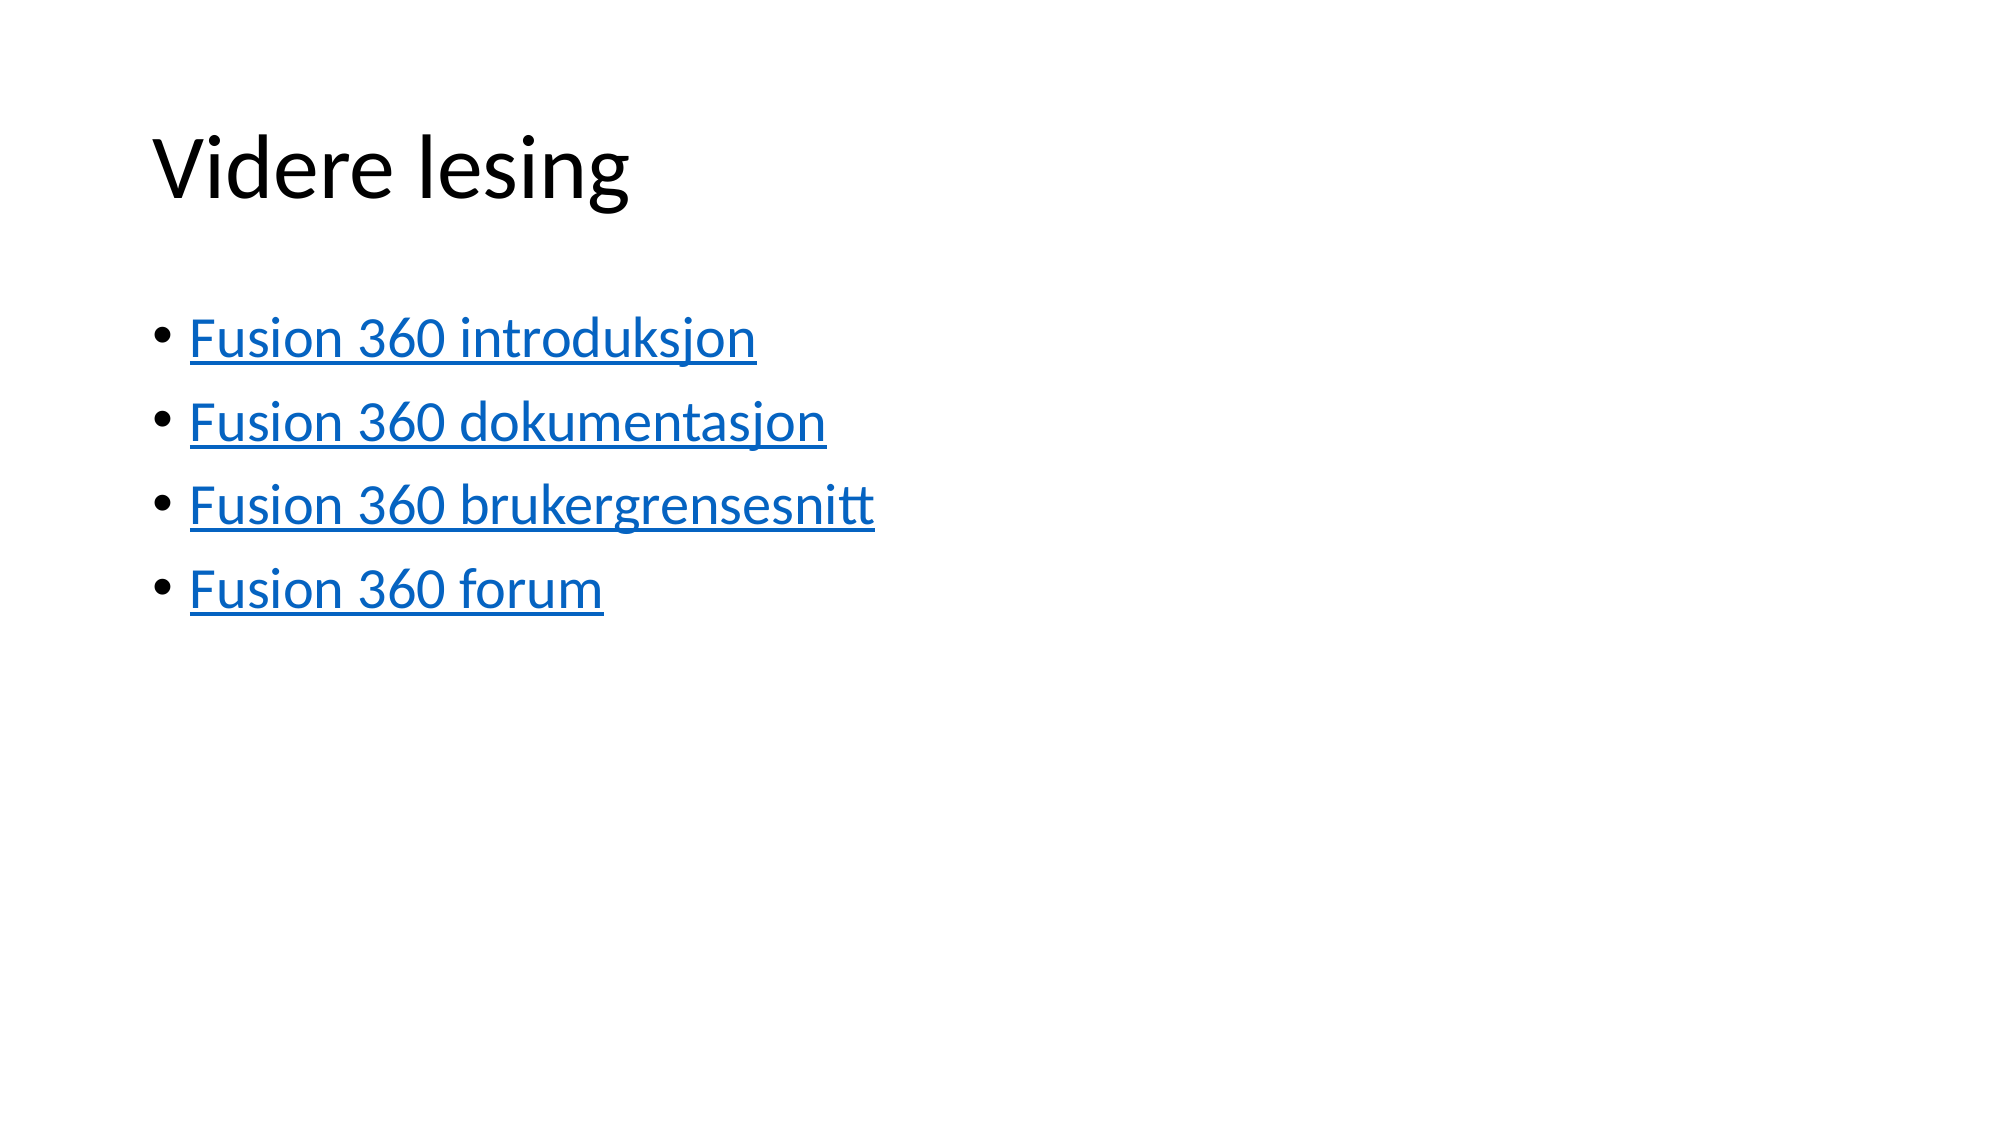

# Videre lesing
Fusion 360 introduksjon
Fusion 360 dokumentasjon
Fusion 360 brukergrensesnitt
Fusion 360 forum